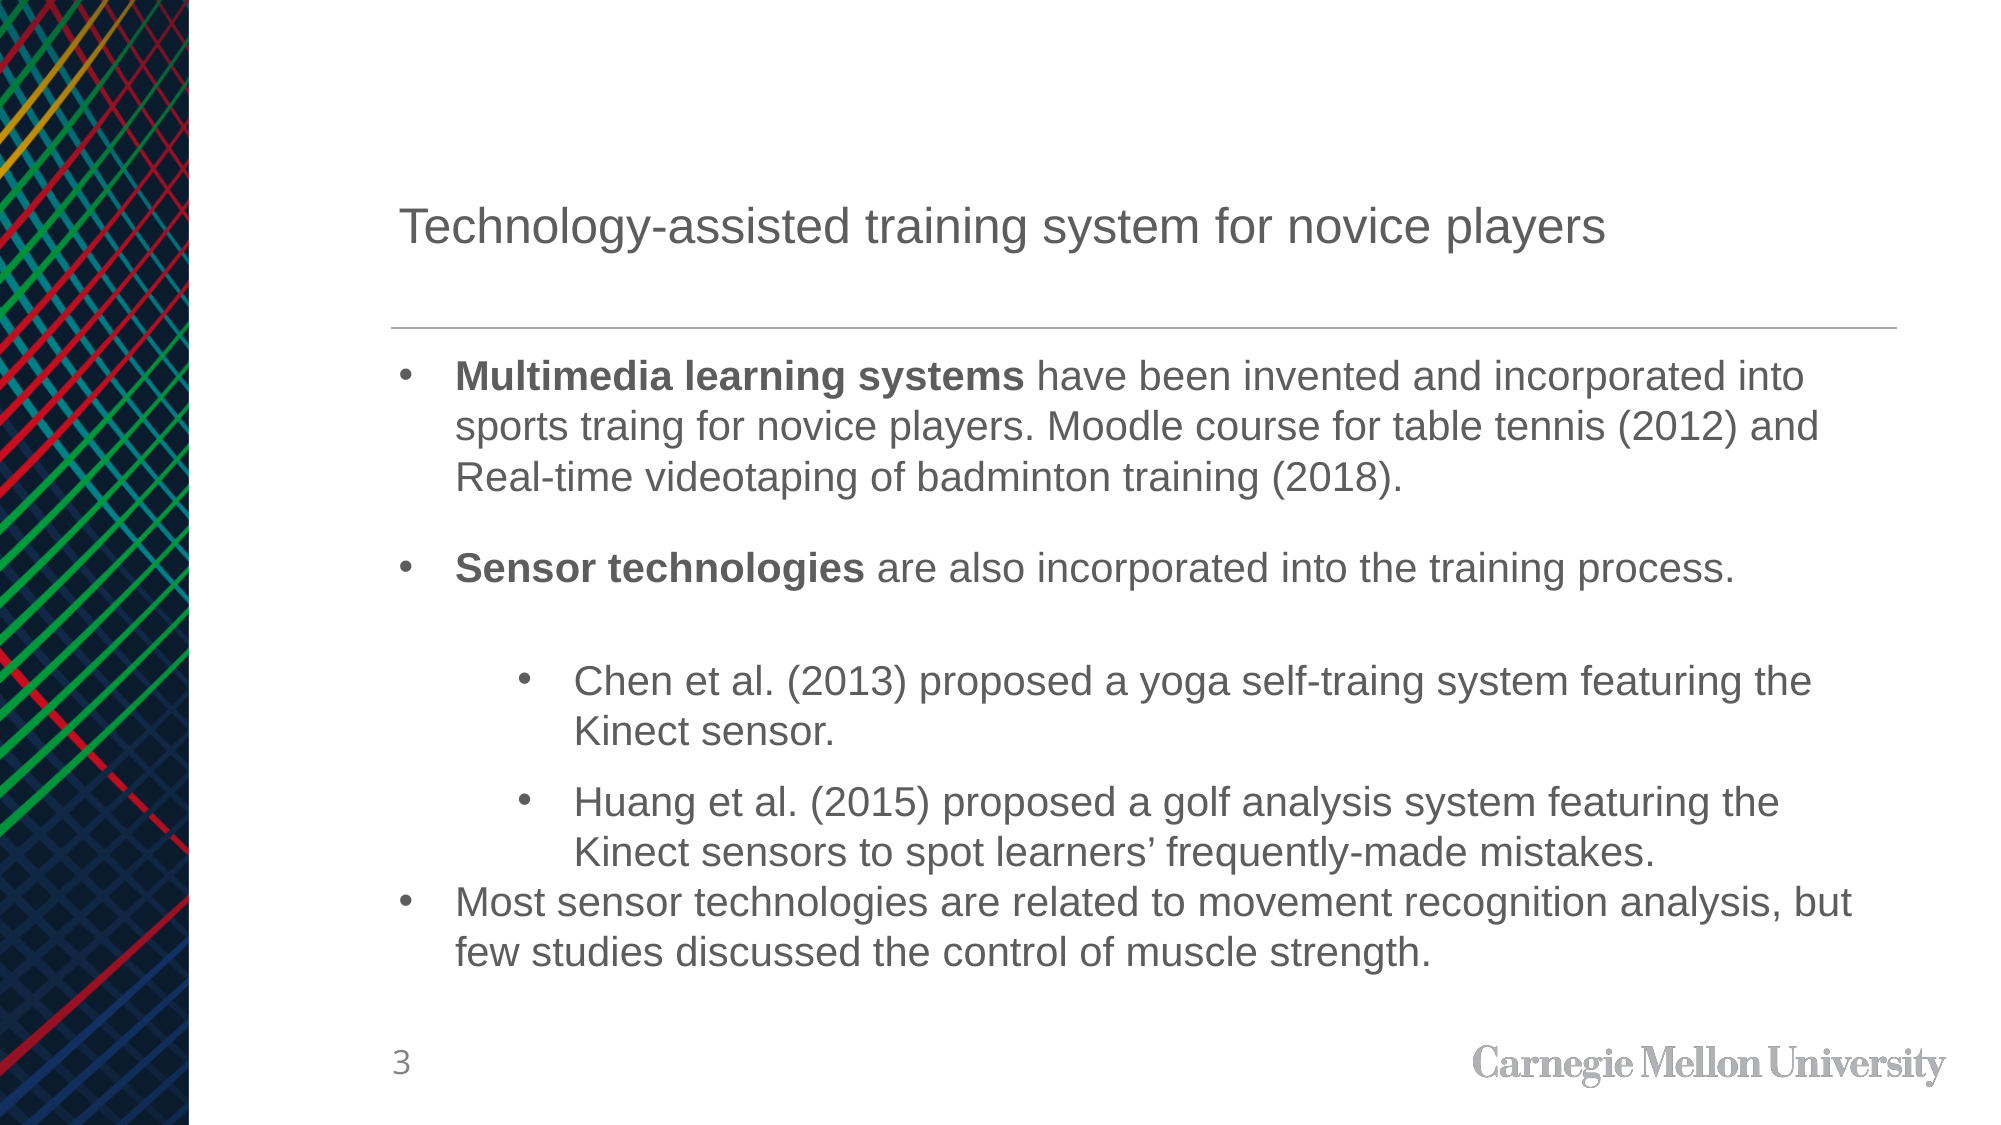

Technology-assisted training system for novice players
Multimedia learning systems have been invented and incorporated into sports traing for novice players. Moodle course for table tennis (2012) and  Real-time videotaping of badminton training (2018).
Sensor technologies are also incorporated into the training process.
Chen et al. (2013) proposed a yoga self-traing system featuring the Kinect sensor.
Huang et al. (2015) proposed a golf analysis system featuring the Kinect sensors to spot learners’ frequently-made mistakes.
Most sensor technologies are related to movement recognition analysis, but few studies discussed the control of muscle strength.
3